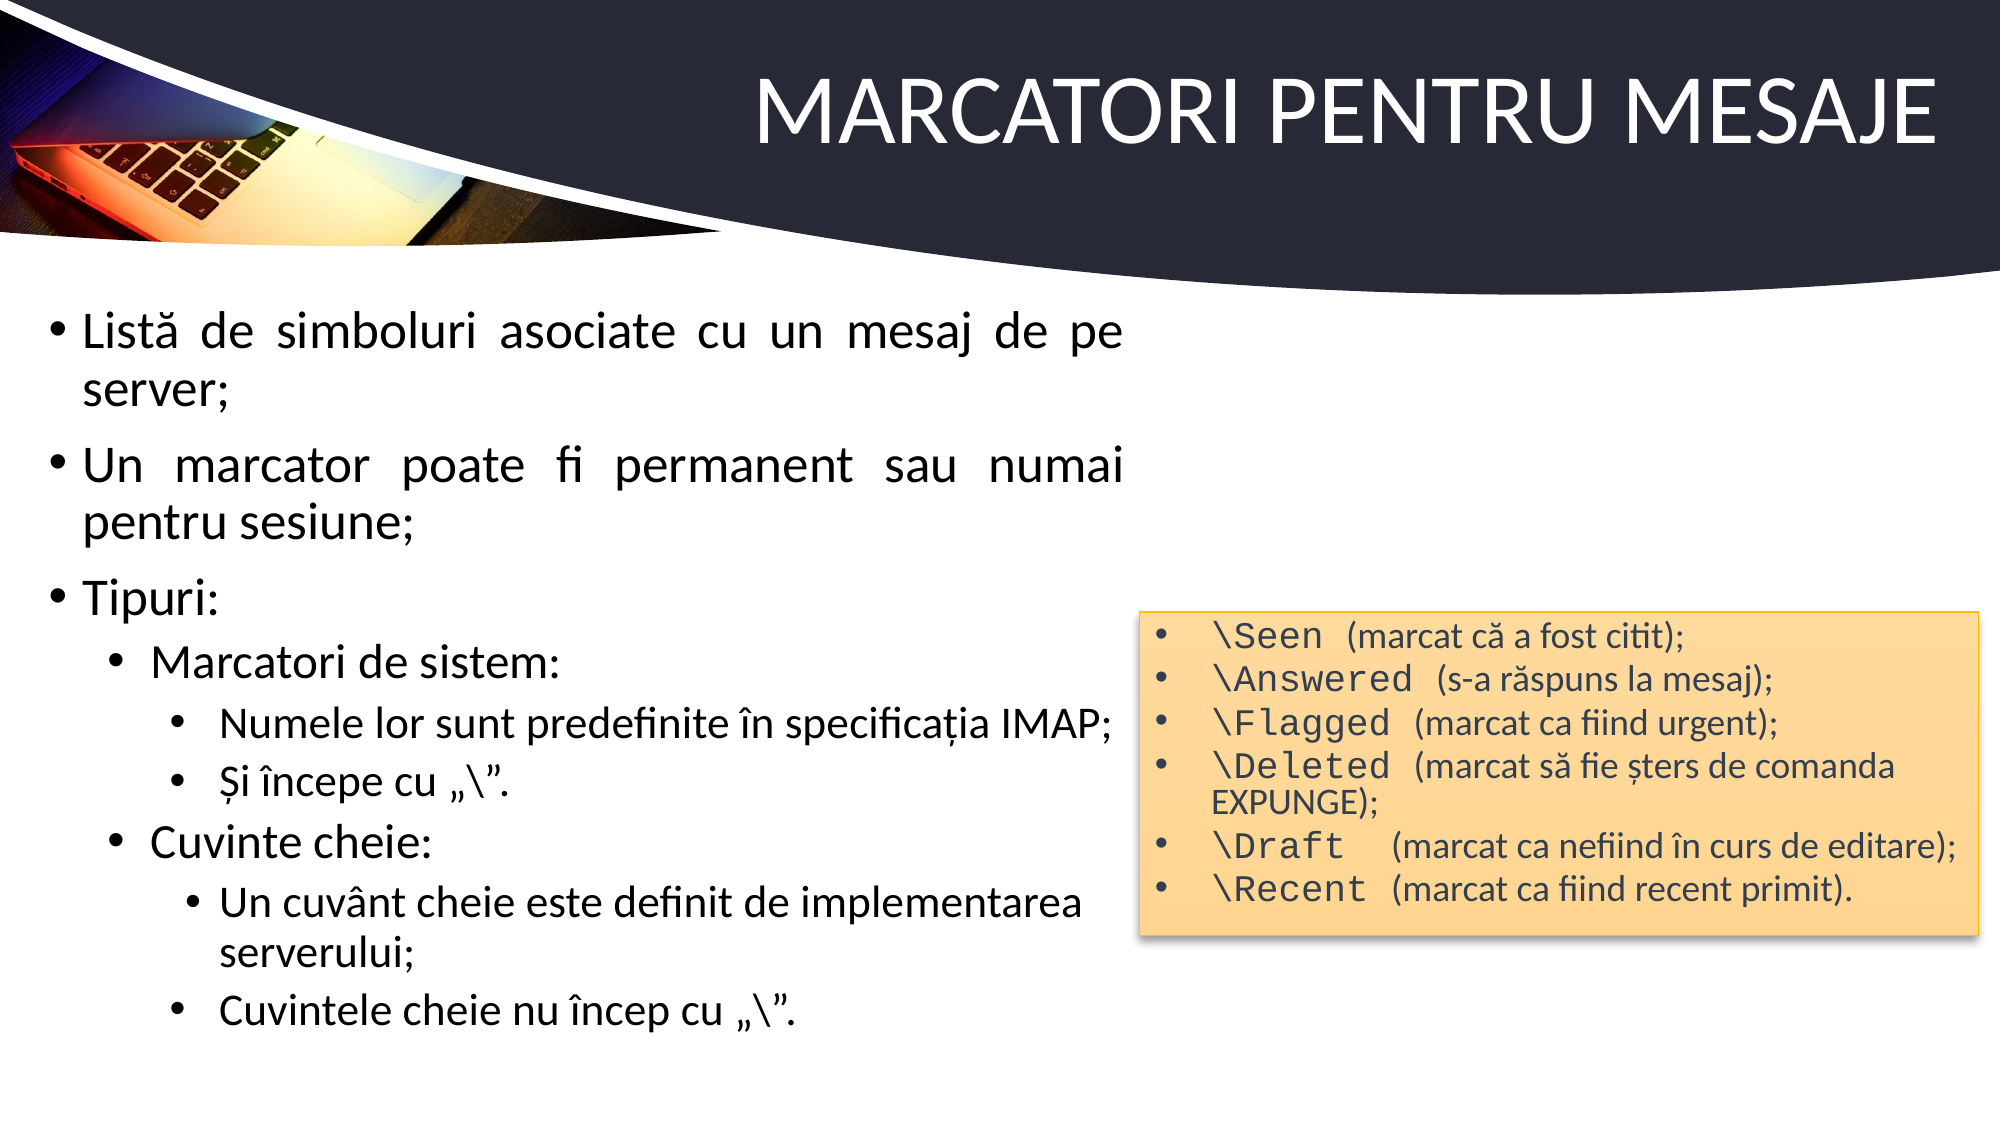

# Marcatori pentru mesaje
Listă de simboluri asociate cu un mesaj de pe server;
Un marcator poate fi permanent sau numai pentru sesiune;
Tipuri:
Marcatori de sistem:
Numele lor sunt predefinite în specificația IMAP;
Și începe cu „\”.
Cuvinte cheie:
Un cuvânt cheie este definit de implementarea serverului;
Cuvintele cheie nu încep cu „\”.
\Seen (marcat că a fost citit);
\Answered (s-a răspuns la mesaj);
\Flagged (marcat ca fiind urgent);
\Deleted (marcat să fie șters de comanda EXPUNGE);
\Draft  (marcat ca nefiind în curs de editare);
\Recent (marcat ca fiind recent primit).